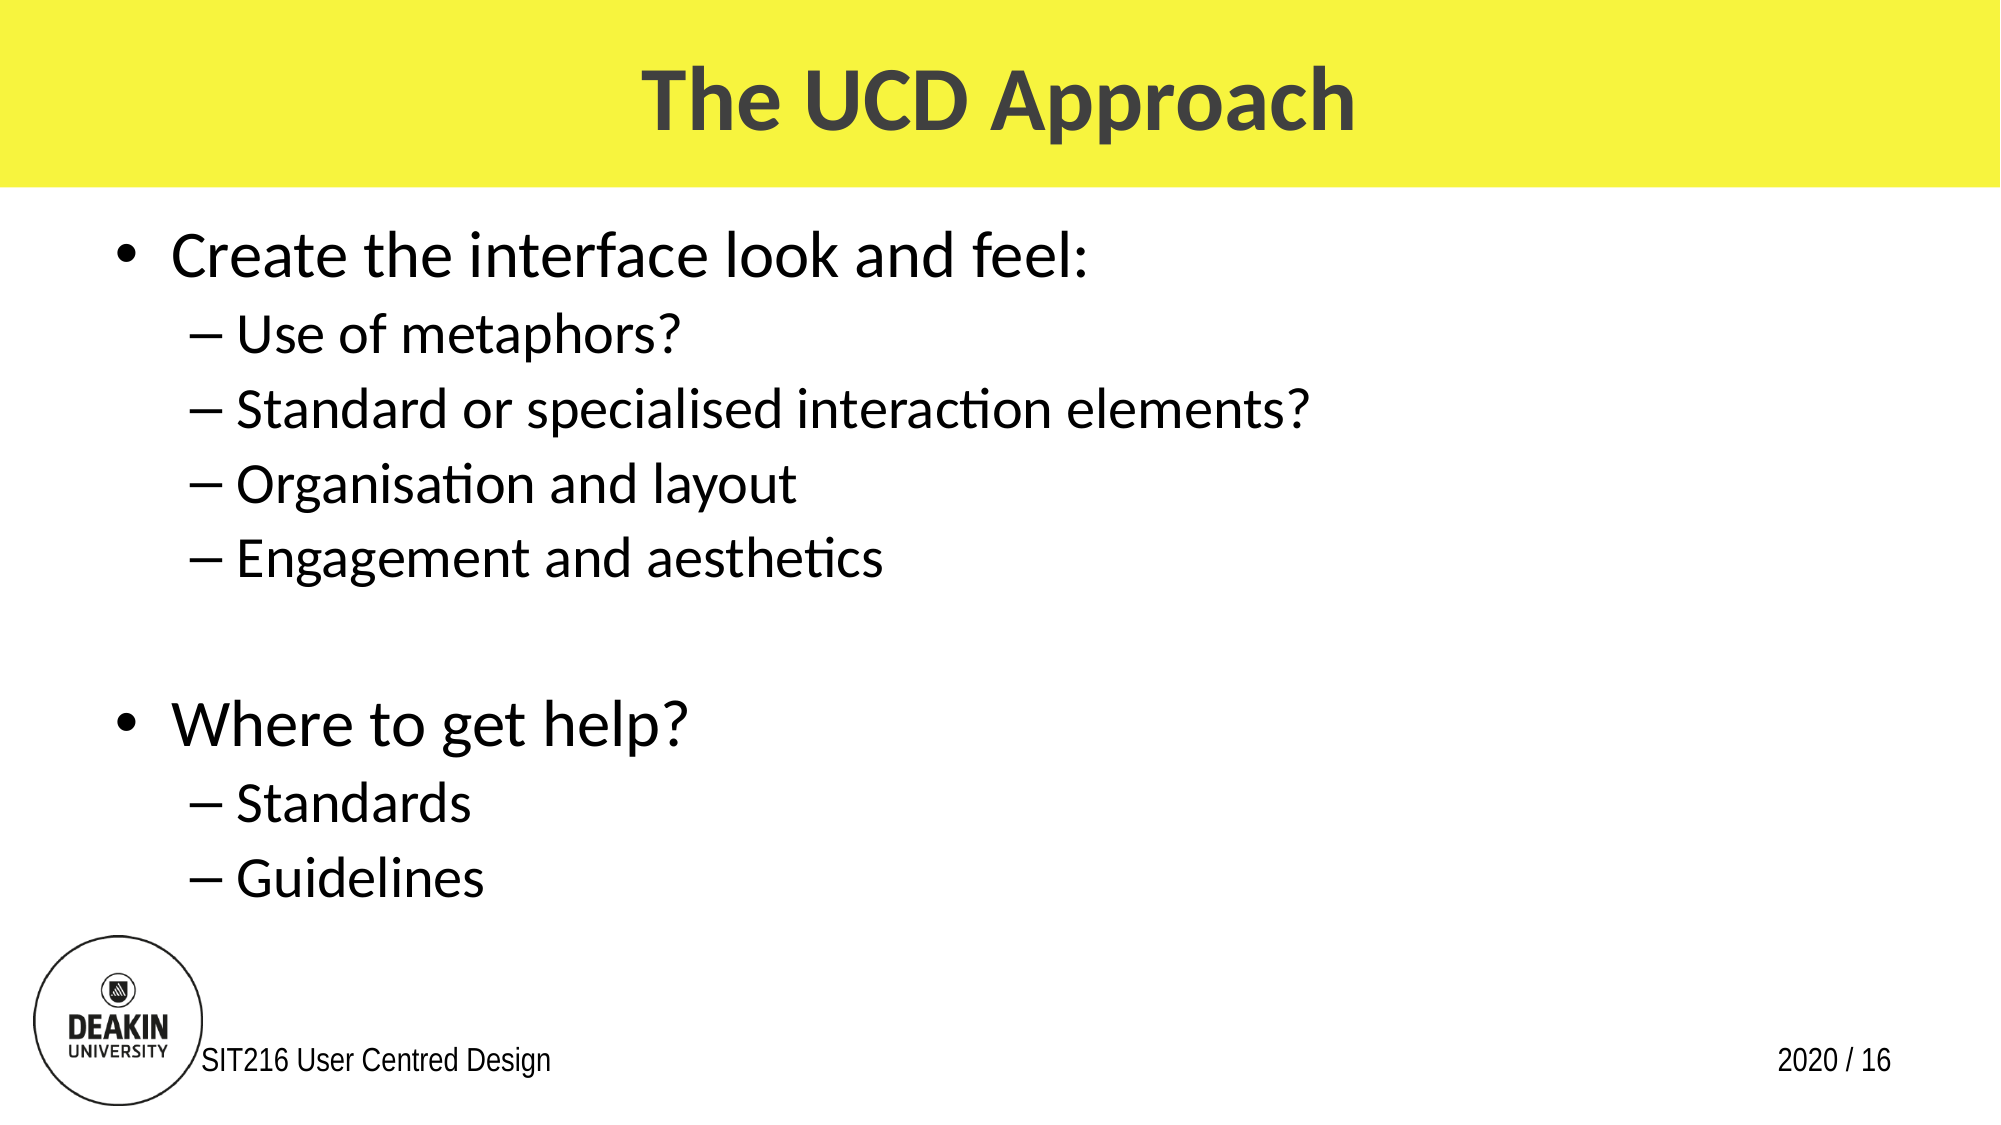

# The UCD Approach
Create the interface look and feel:
Use of metaphors?
Standard or specialised interaction elements?
Organisation and layout
Engagement and aesthetics

Where to get help?
Standards
Guidelines